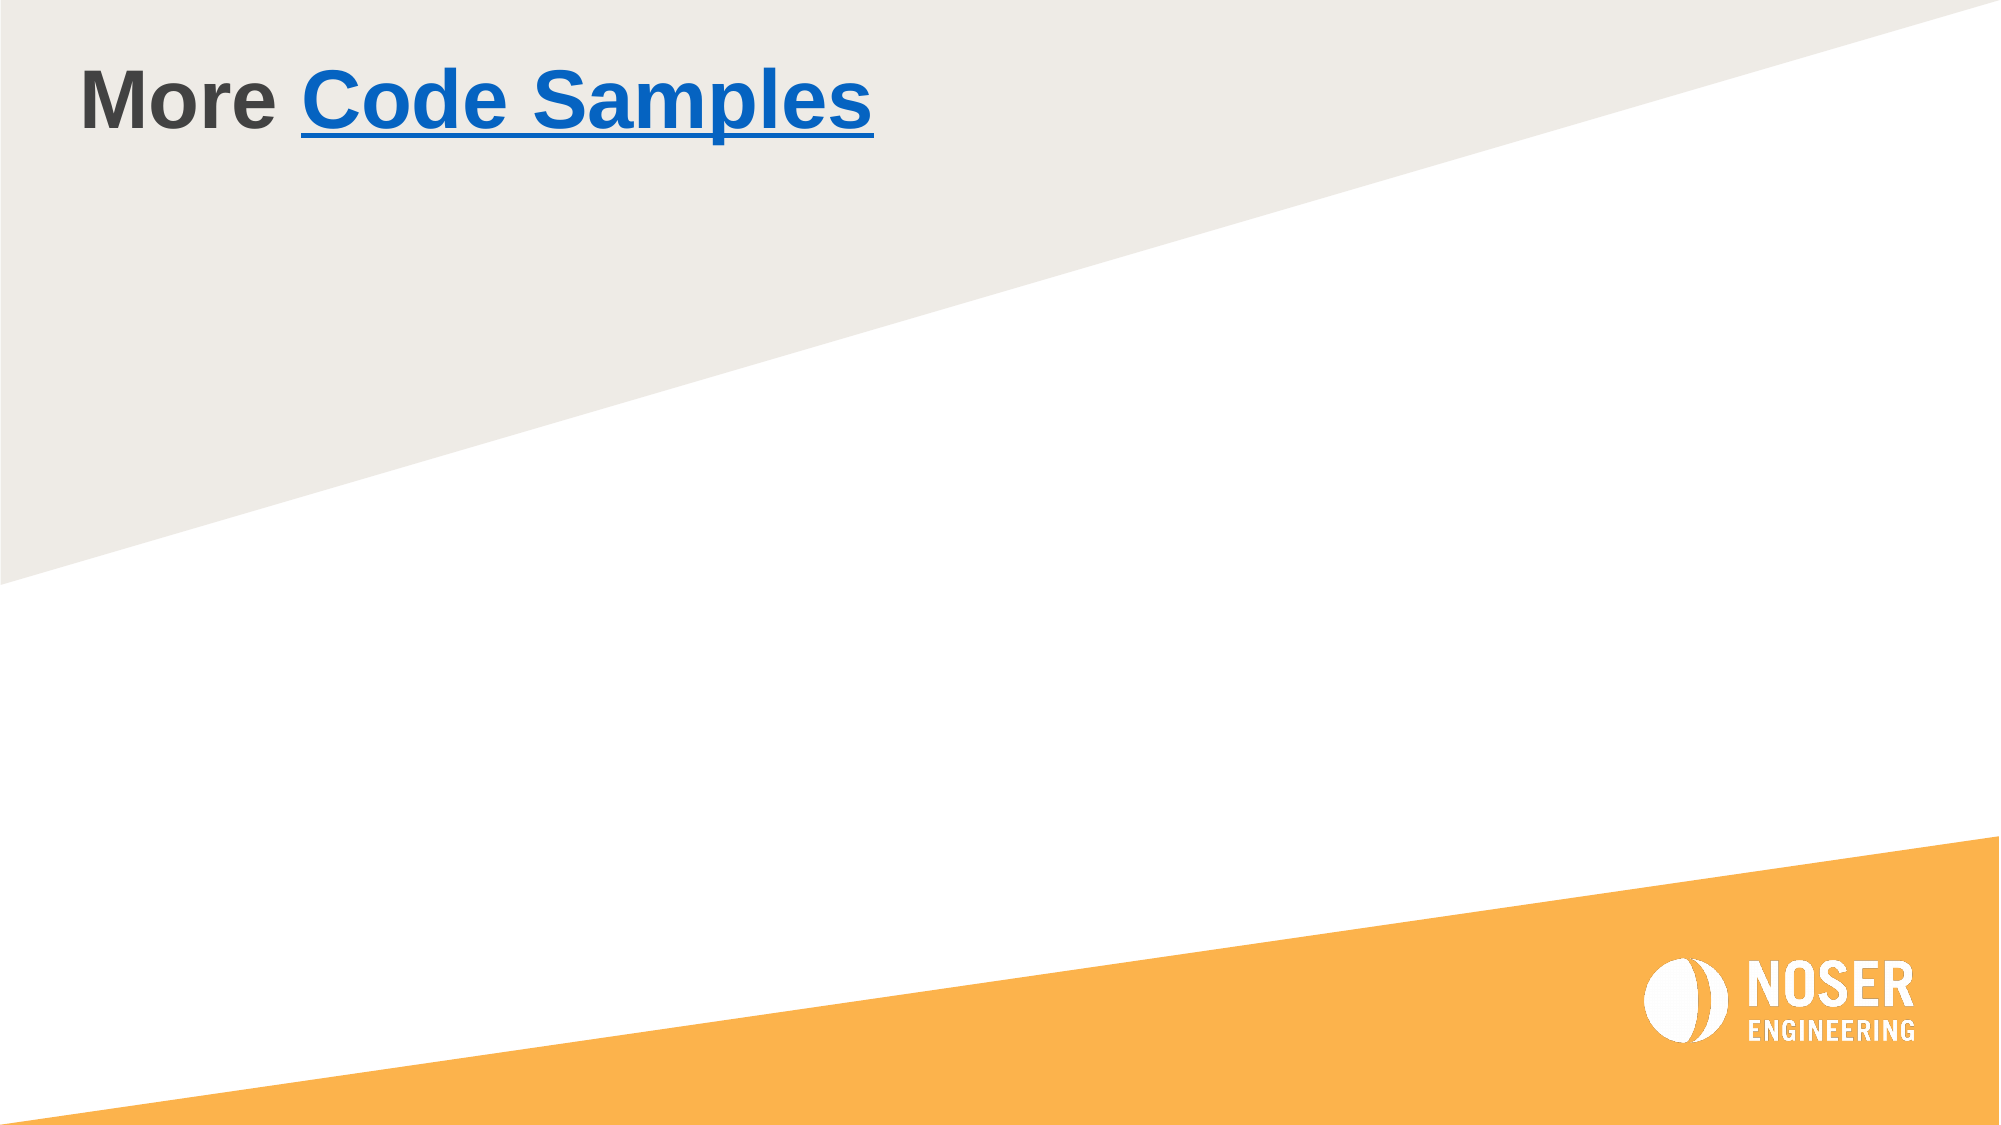

# More Code Samples
15
19.11.2021
WE KNOW HOW.